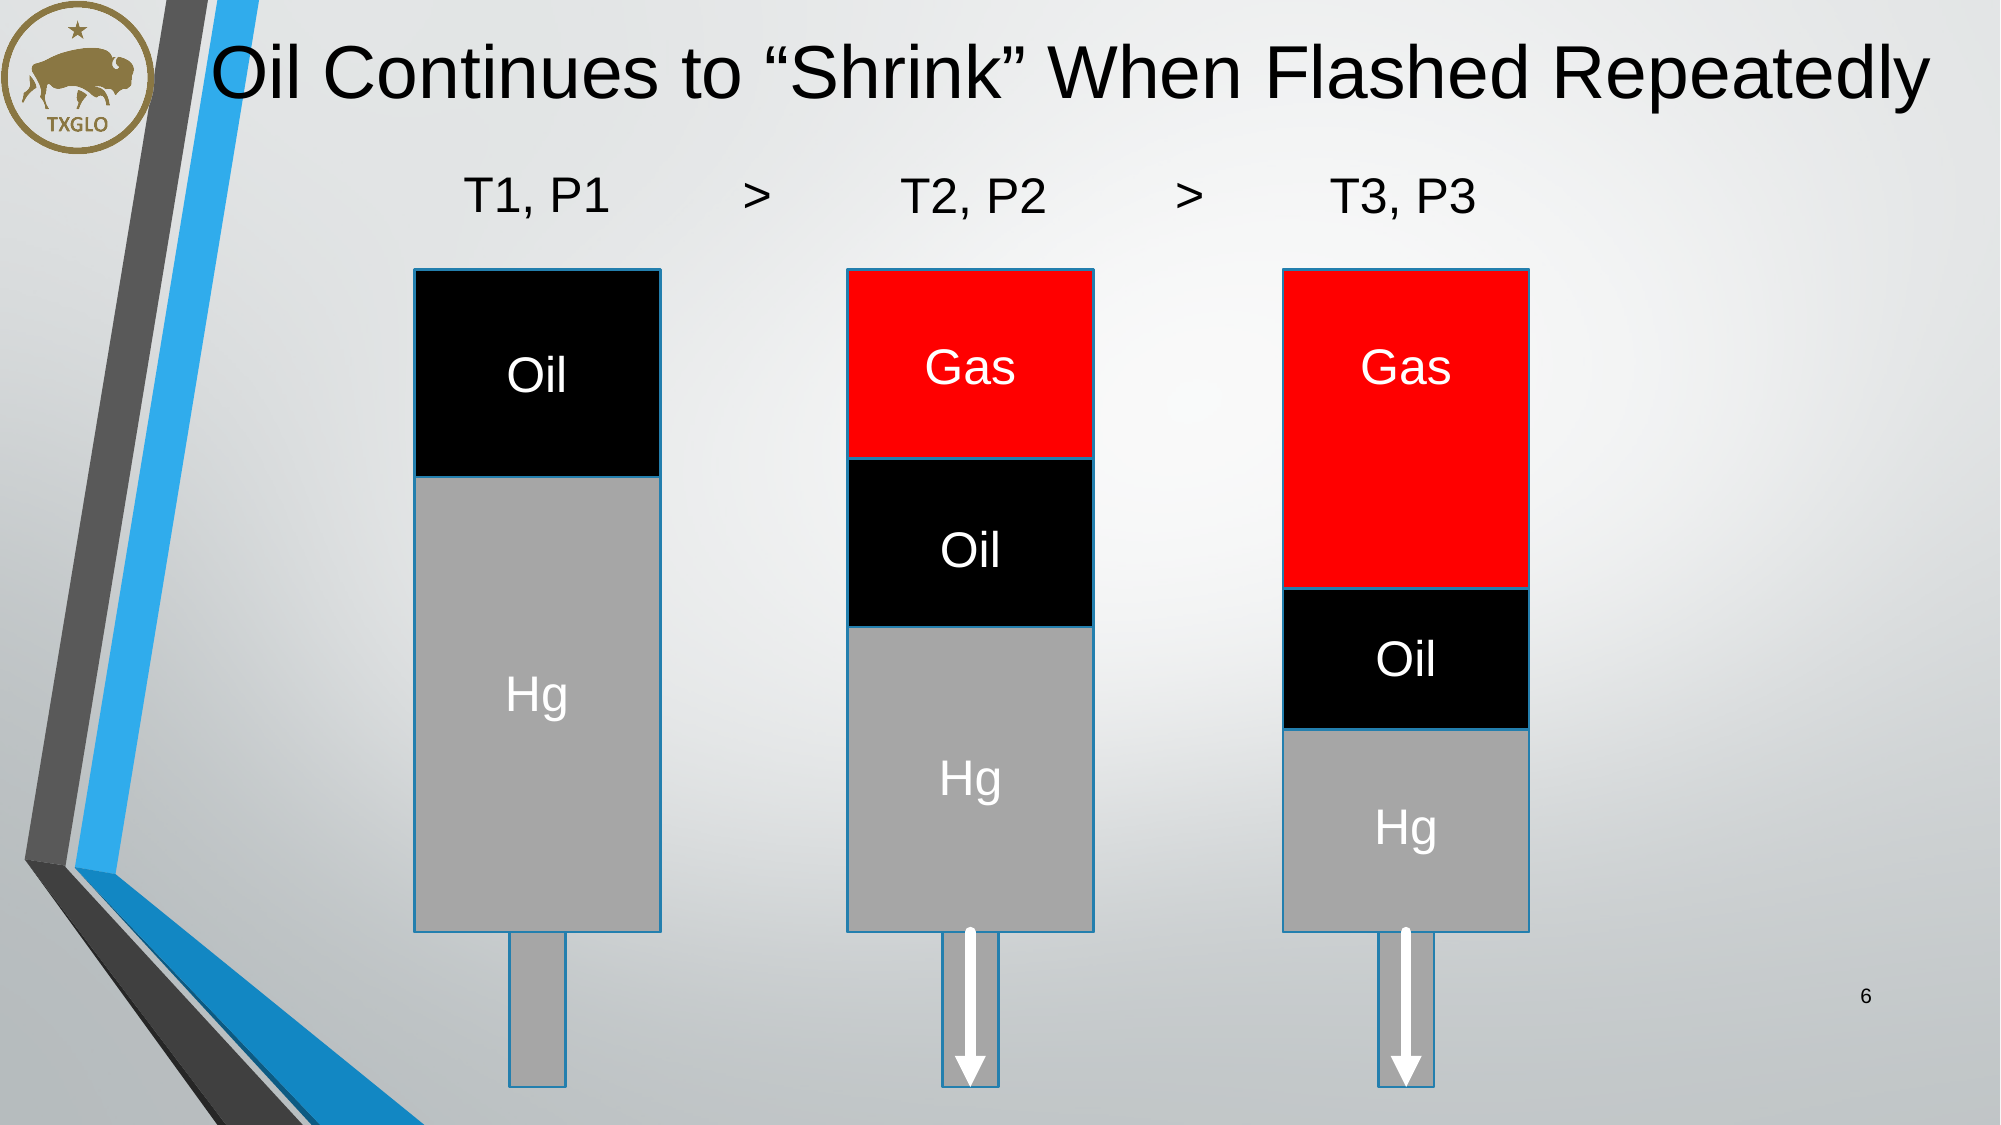

Oil Continues to “Shrink” When Flashed Repeatedly
>
>
T1, P1
T3, P3
T2, P2

Gas
Gas
Oil

Oil
Oil

Hg

Hg
Hg

6